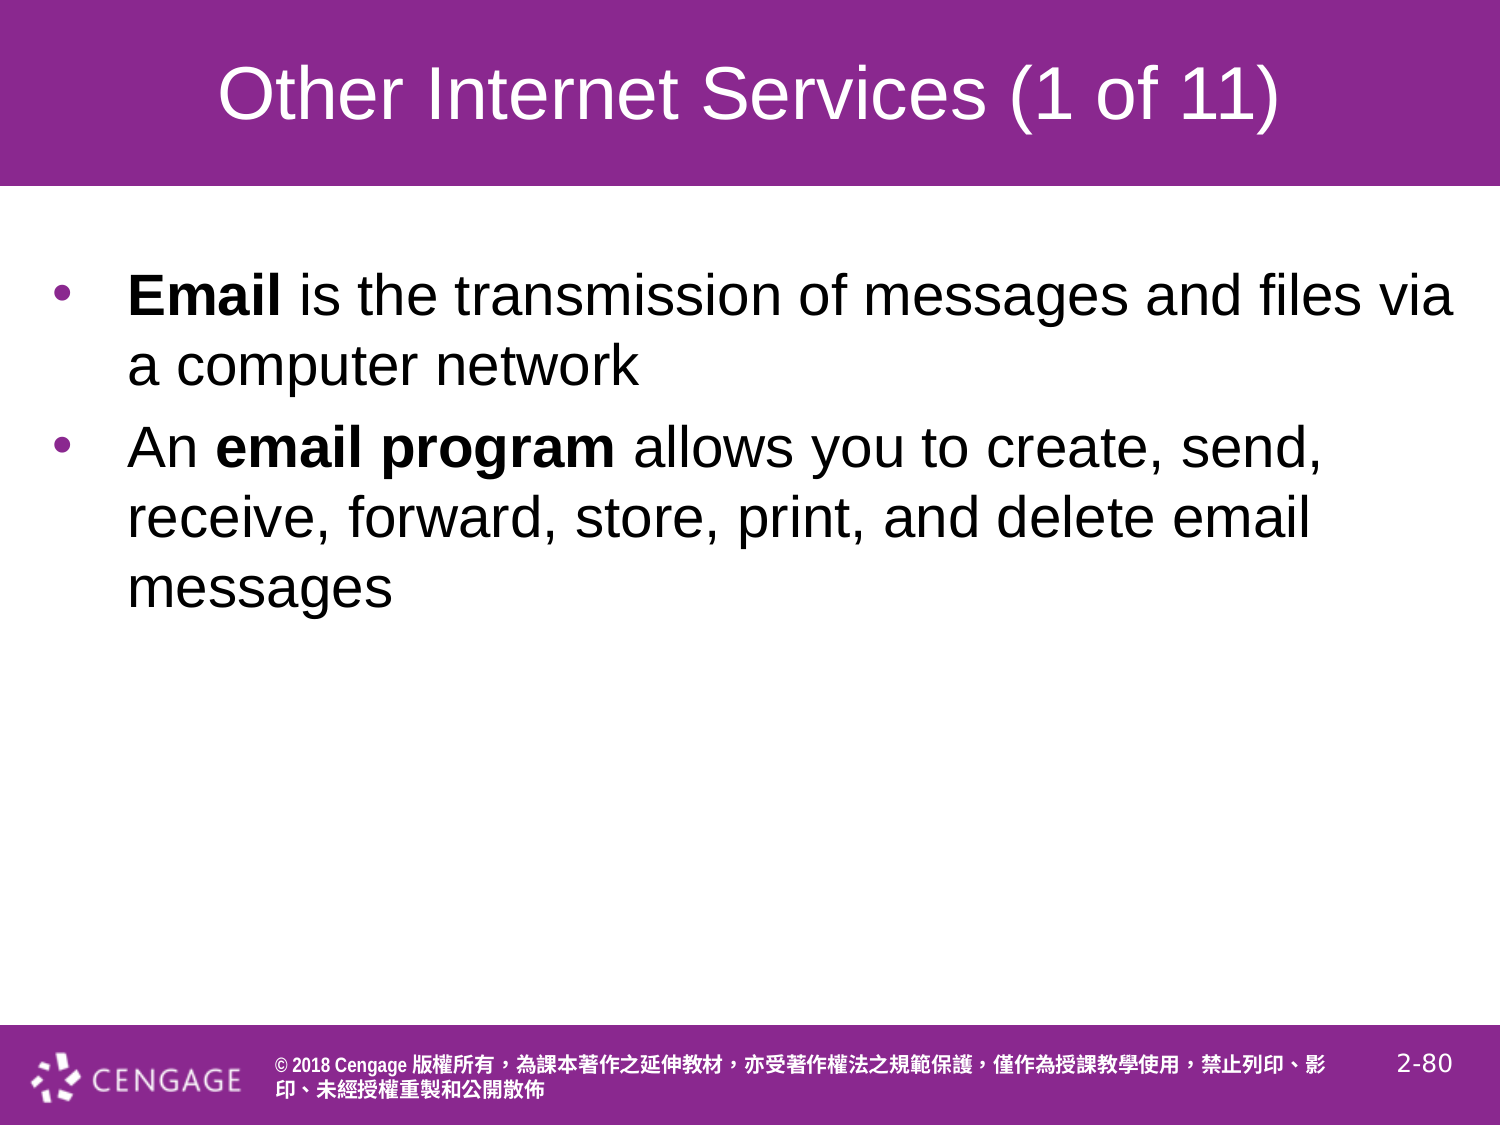

# Other Internet Services (1 of 11)
Email is the transmission of messages and files via a computer network
An email program allows you to create, send, receive, forward, store, print, and delete email messages